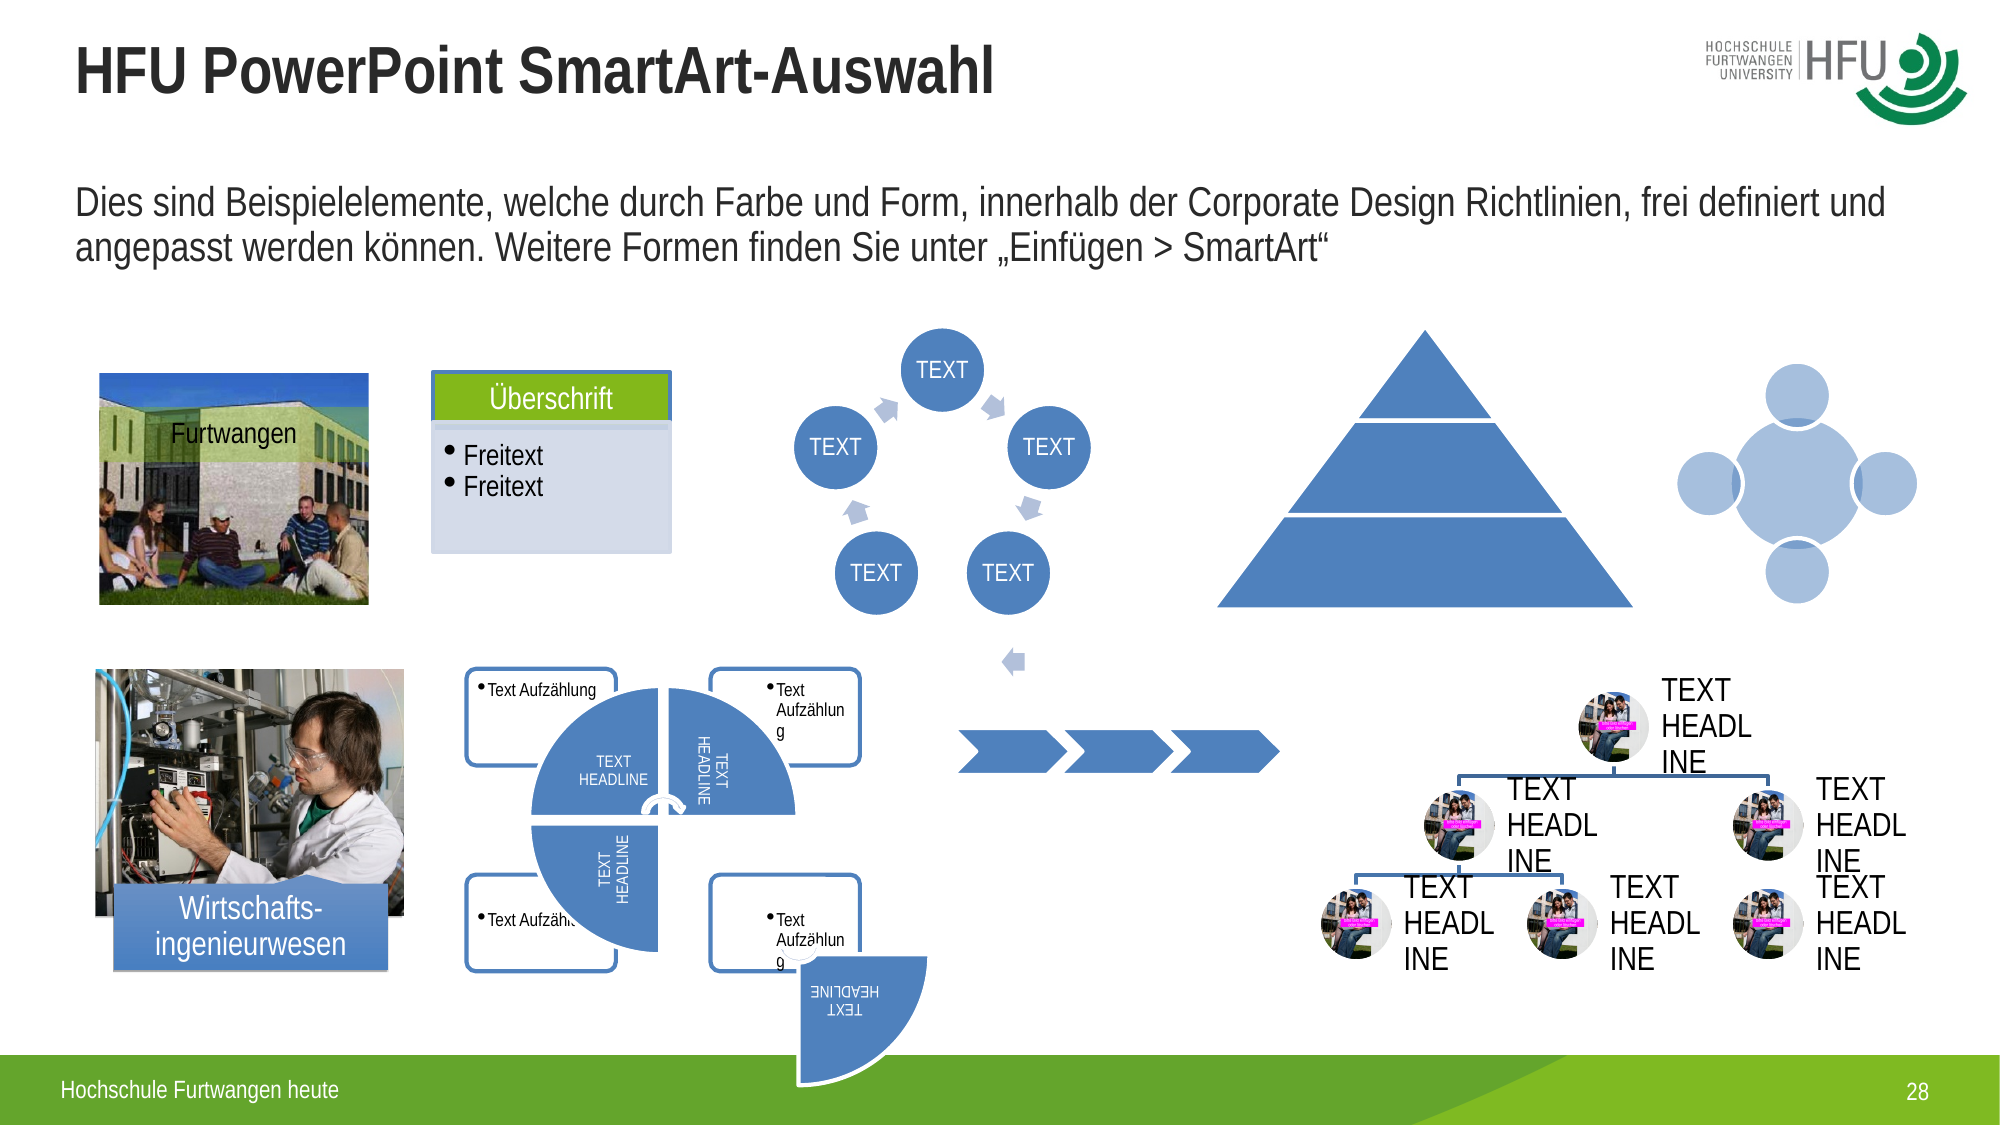

HFU PowerPoint SmartArt-Auswahl
Dies sind Beispielelemente, welche durch Farbe und Form, innerhalb der Corporate Design Richtlinien, frei definiert und angepasst werden können. Weitere Formen finden Sie unter „Einfügen > SmartArt“

TEXT

Überschrift

TEXT
TEXT
Furtwangen

Freitext
Freitext

TEXT
TEXT

Text Aufzählung
Text Aufzählung

TEXT HEADLINE
TEXT HEADLINE
TEXT HEADLINE

TEXT HEADLINE
TEXT HEADLINE

TEXT HEADLINE

Text Aufzählung
Text Aufzählung
Wirtschafts-ingenieurwesen
TEXT HEADLINE
TEXT HEADLINE
TEXT HEADLINE

TEXT HEADLINE
28
Hochschule Furtwangen heute